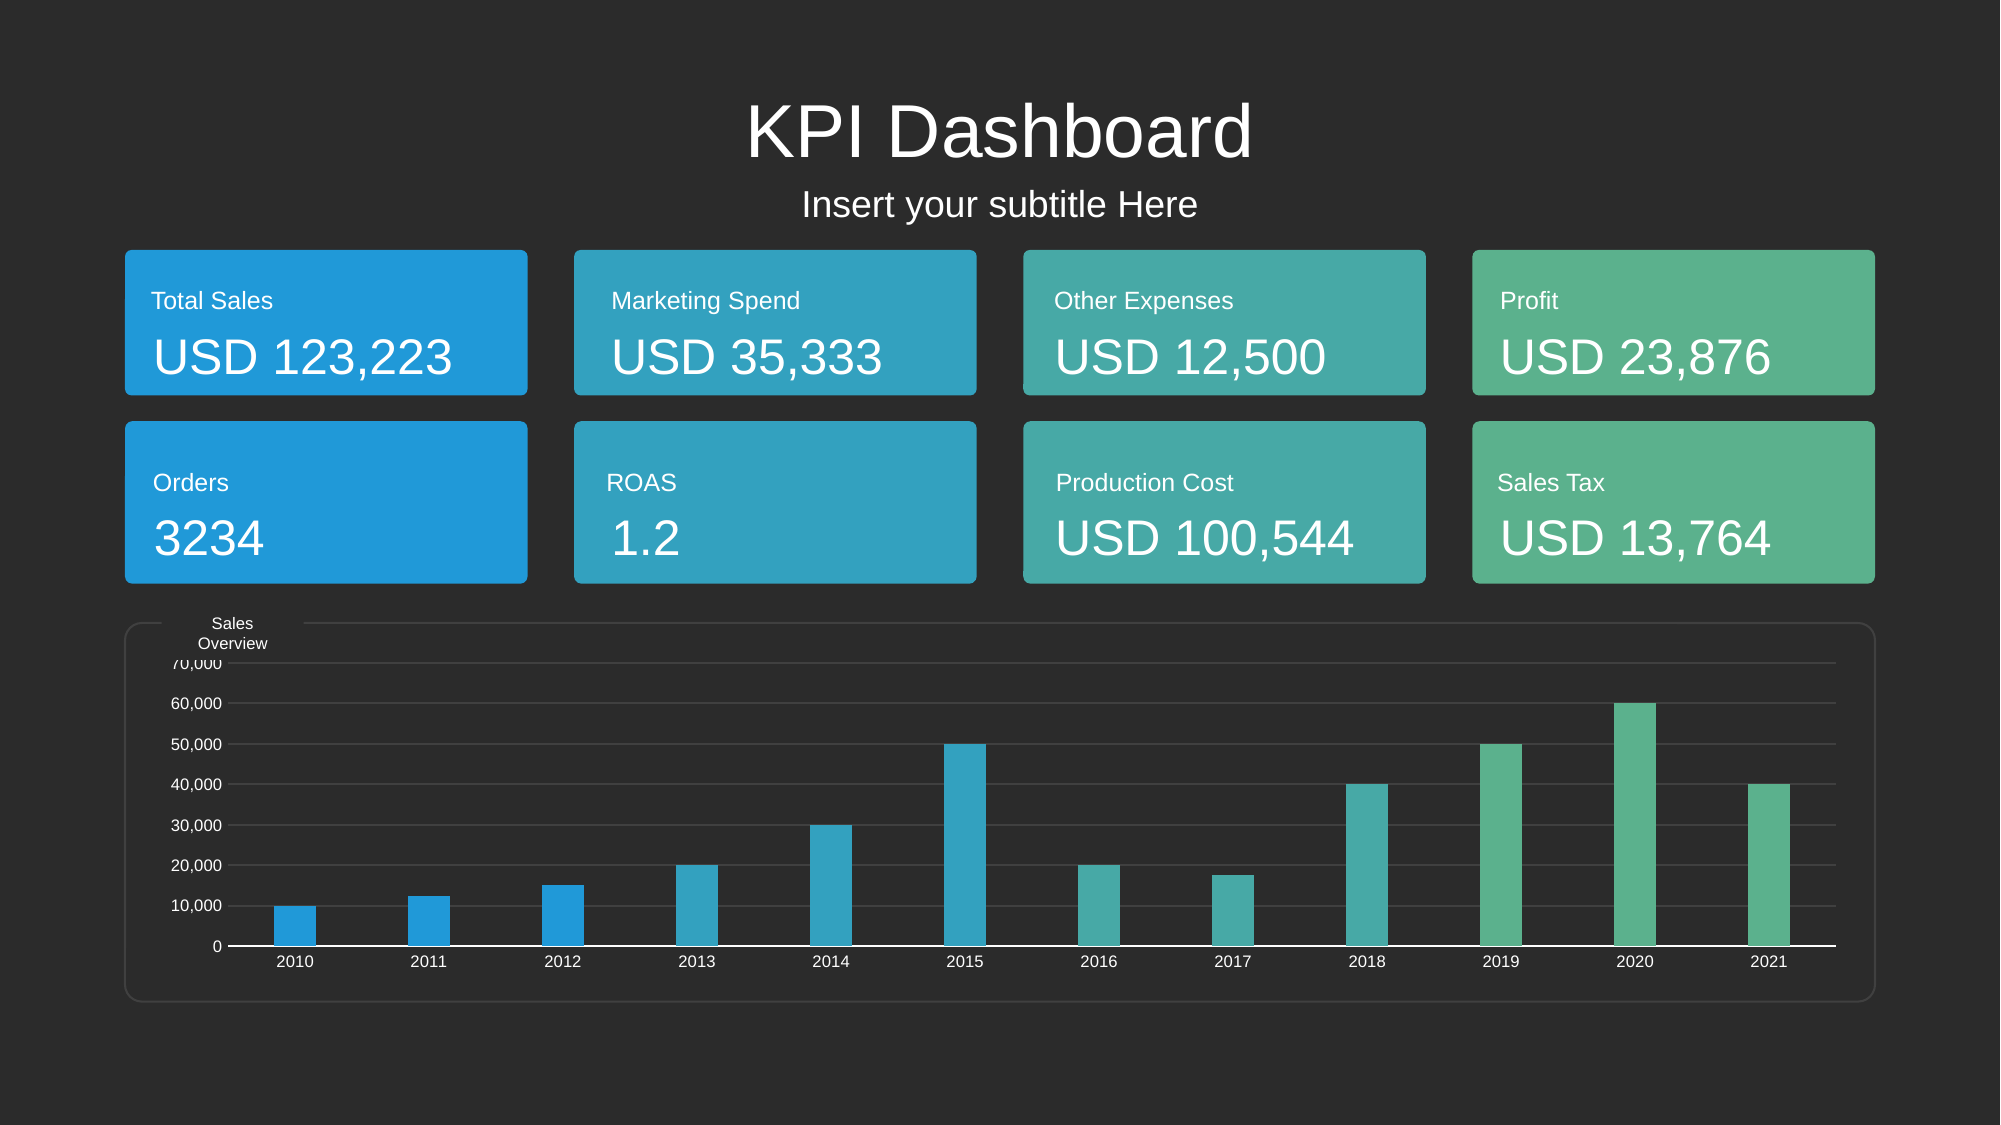

# KPI Dashboard
Insert your subtitle Here

Total Sales
Marketing Spend
Other Expenses
Profit
USD 123,223
USD 35,333
USD 12,500
USD 23,876

Orders
ROAS
Production Cost
Sales Tax
3234
1.2
USD 100,544
USD 13,764
Sales Overview

### Chart

| Category | Series 1 |
|---|---|
| 2010 | 10000.0 |
| 2011 | 12500.0 |
| 2012 | 15000.0 |
| 2013 | 20000.0 |
| 2014 | 30000.0 |
| 2015 | 50000.0 |
| 2016 | 20000.0 |
| 2017 | 17500.0 |
| 2018 | 40000.0 |
| 2019 | 50000.0 |
| 2020 | 60000.0 |
| 2021 | 40000.0 |